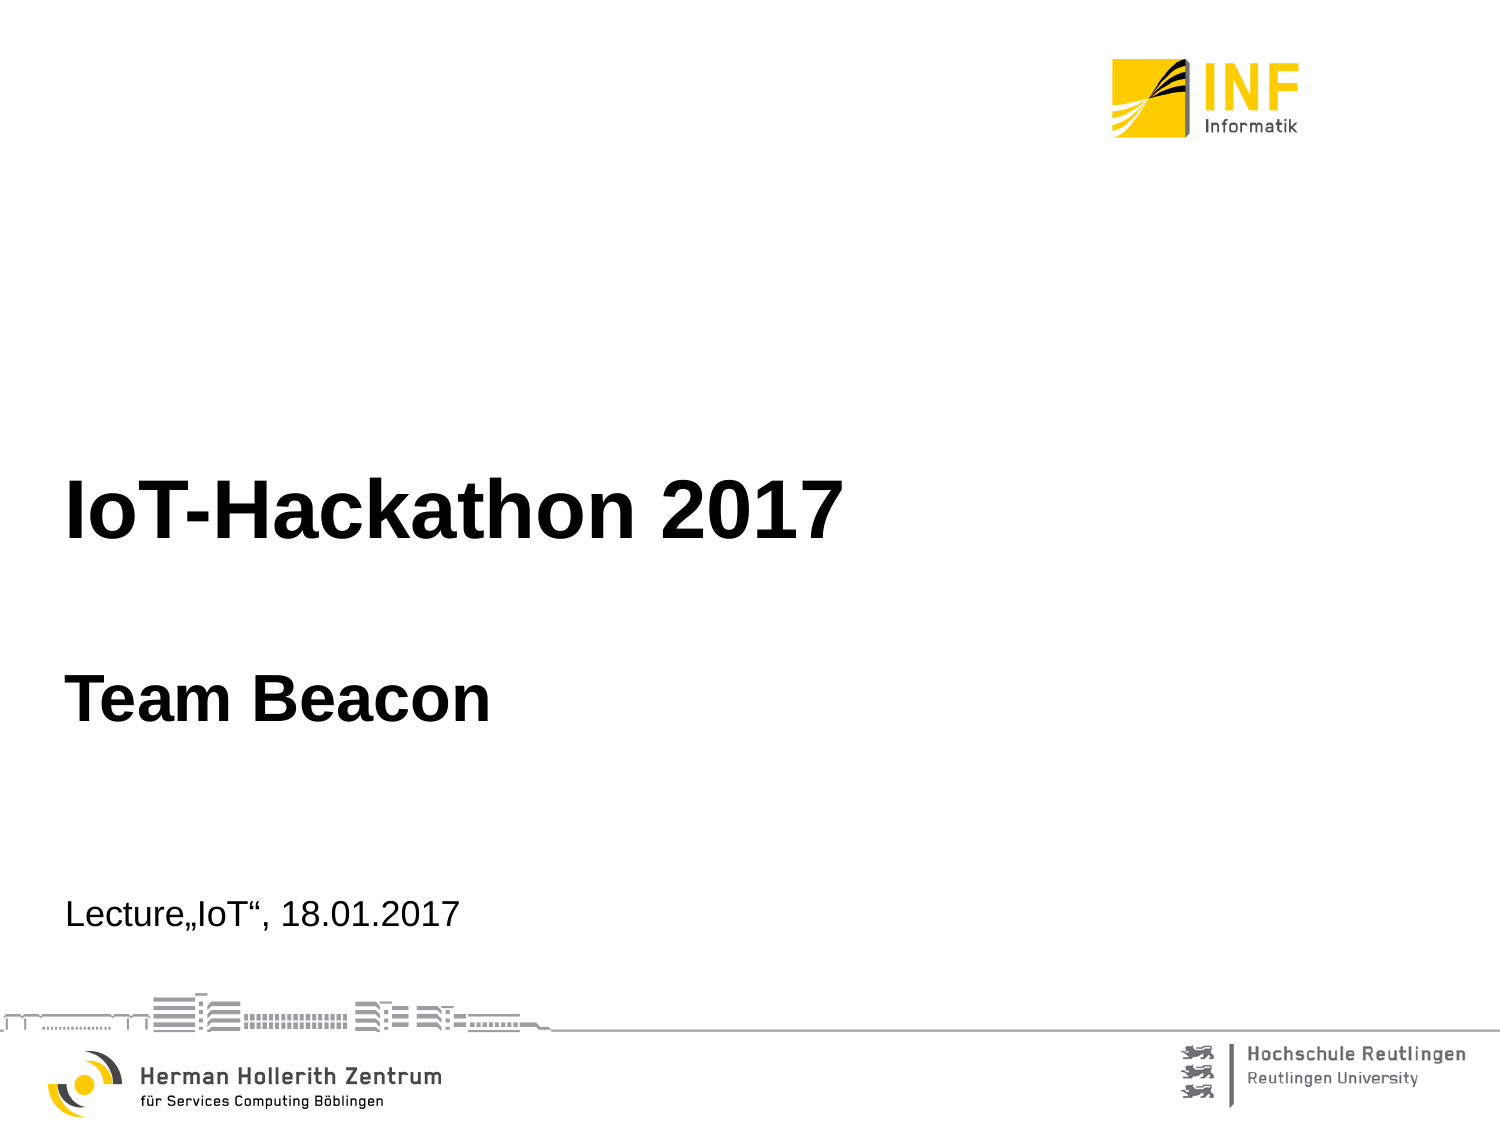

# IoT-Hackathon 2017 Team Beacon
Lecture„IoT“, 18.01.2017